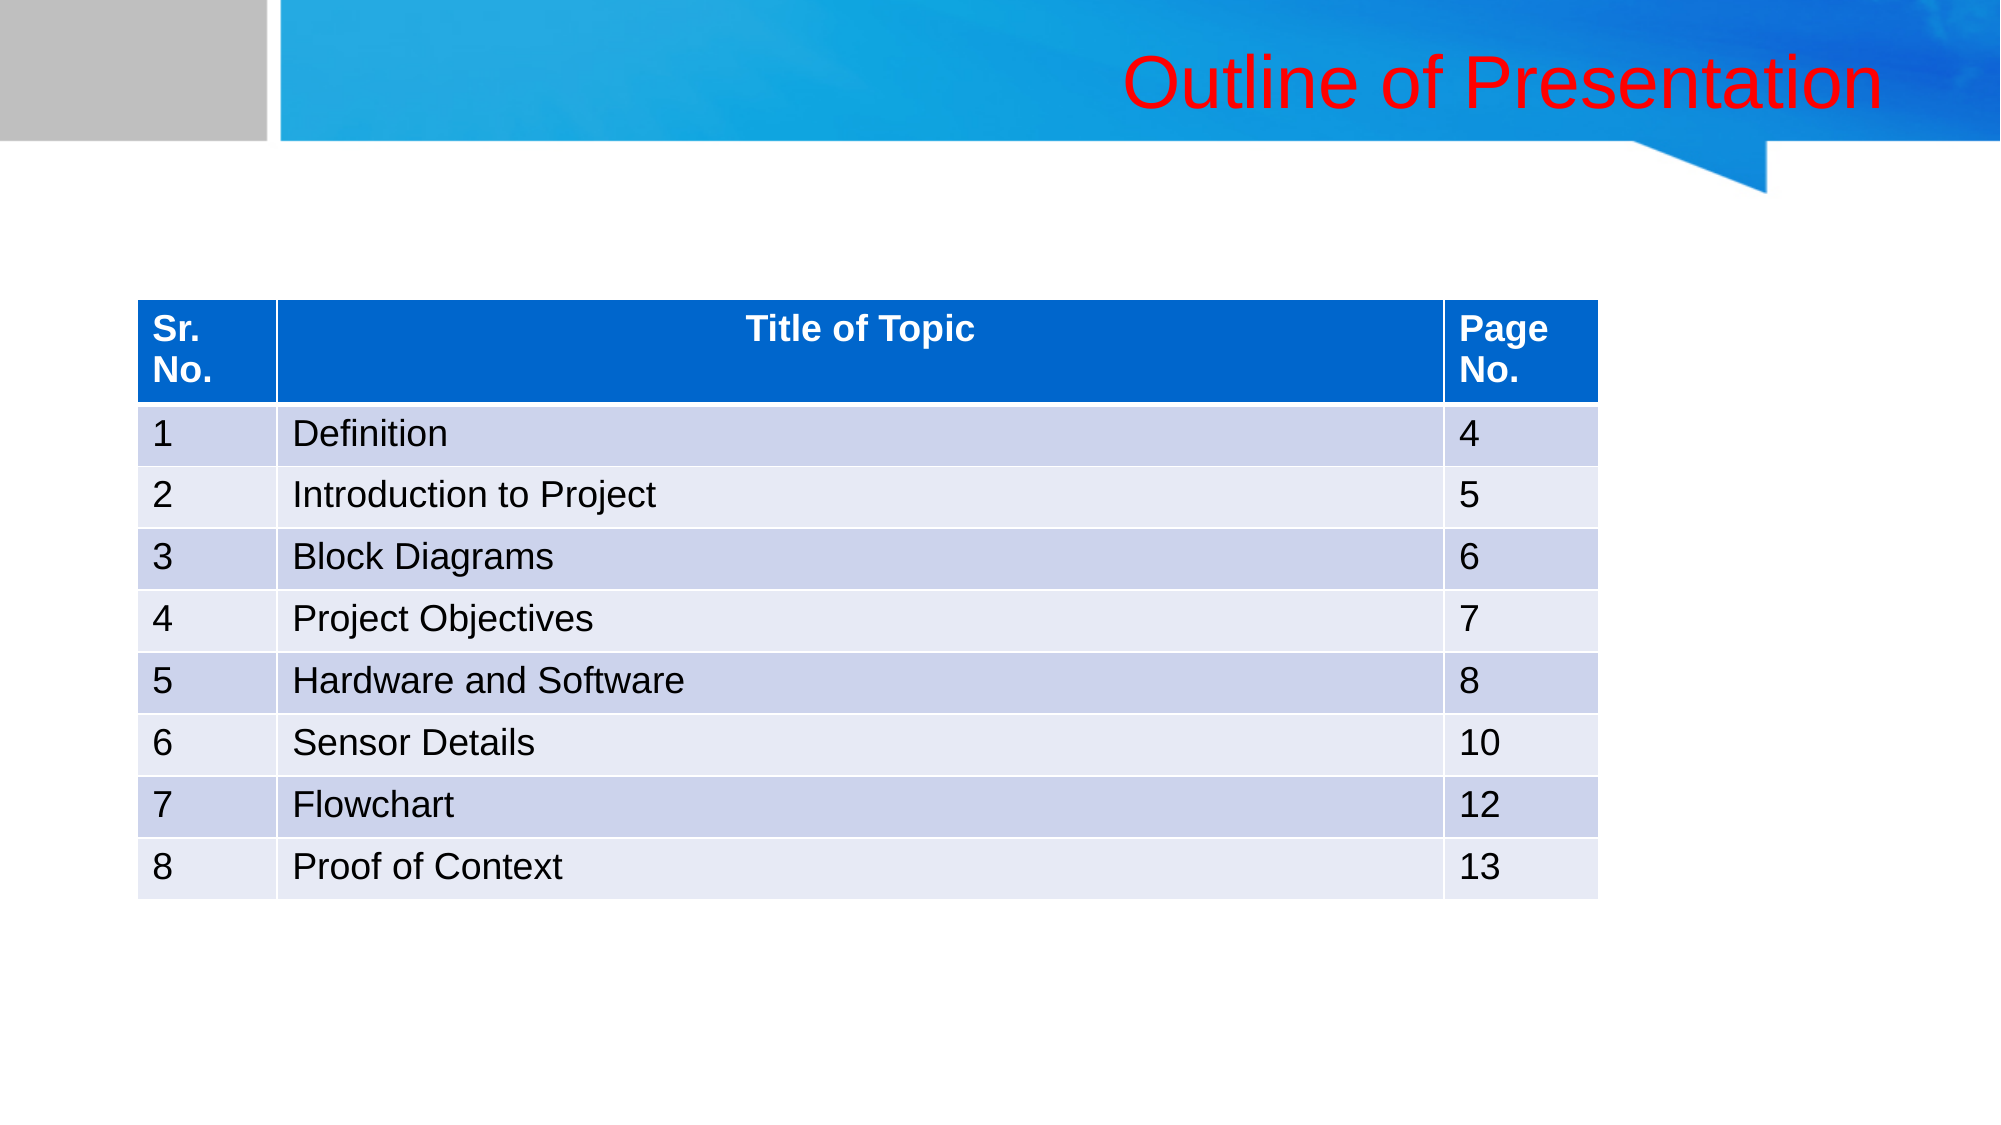

# Outline of Presentation
| Sr. No. | Title of Topic | Page No. |
| --- | --- | --- |
| 1 | Definition | 4 |
| 2 | Introduction to Project | 5 |
| 3 | Block Diagrams | 6 |
| 4 | Project Objectives | 7 |
| 5 | Hardware and Software | 8 |
| 6 | Sensor Details | 10 |
| 7 | Flowchart | 12 |
| 8 | Proof of Context | 13 |